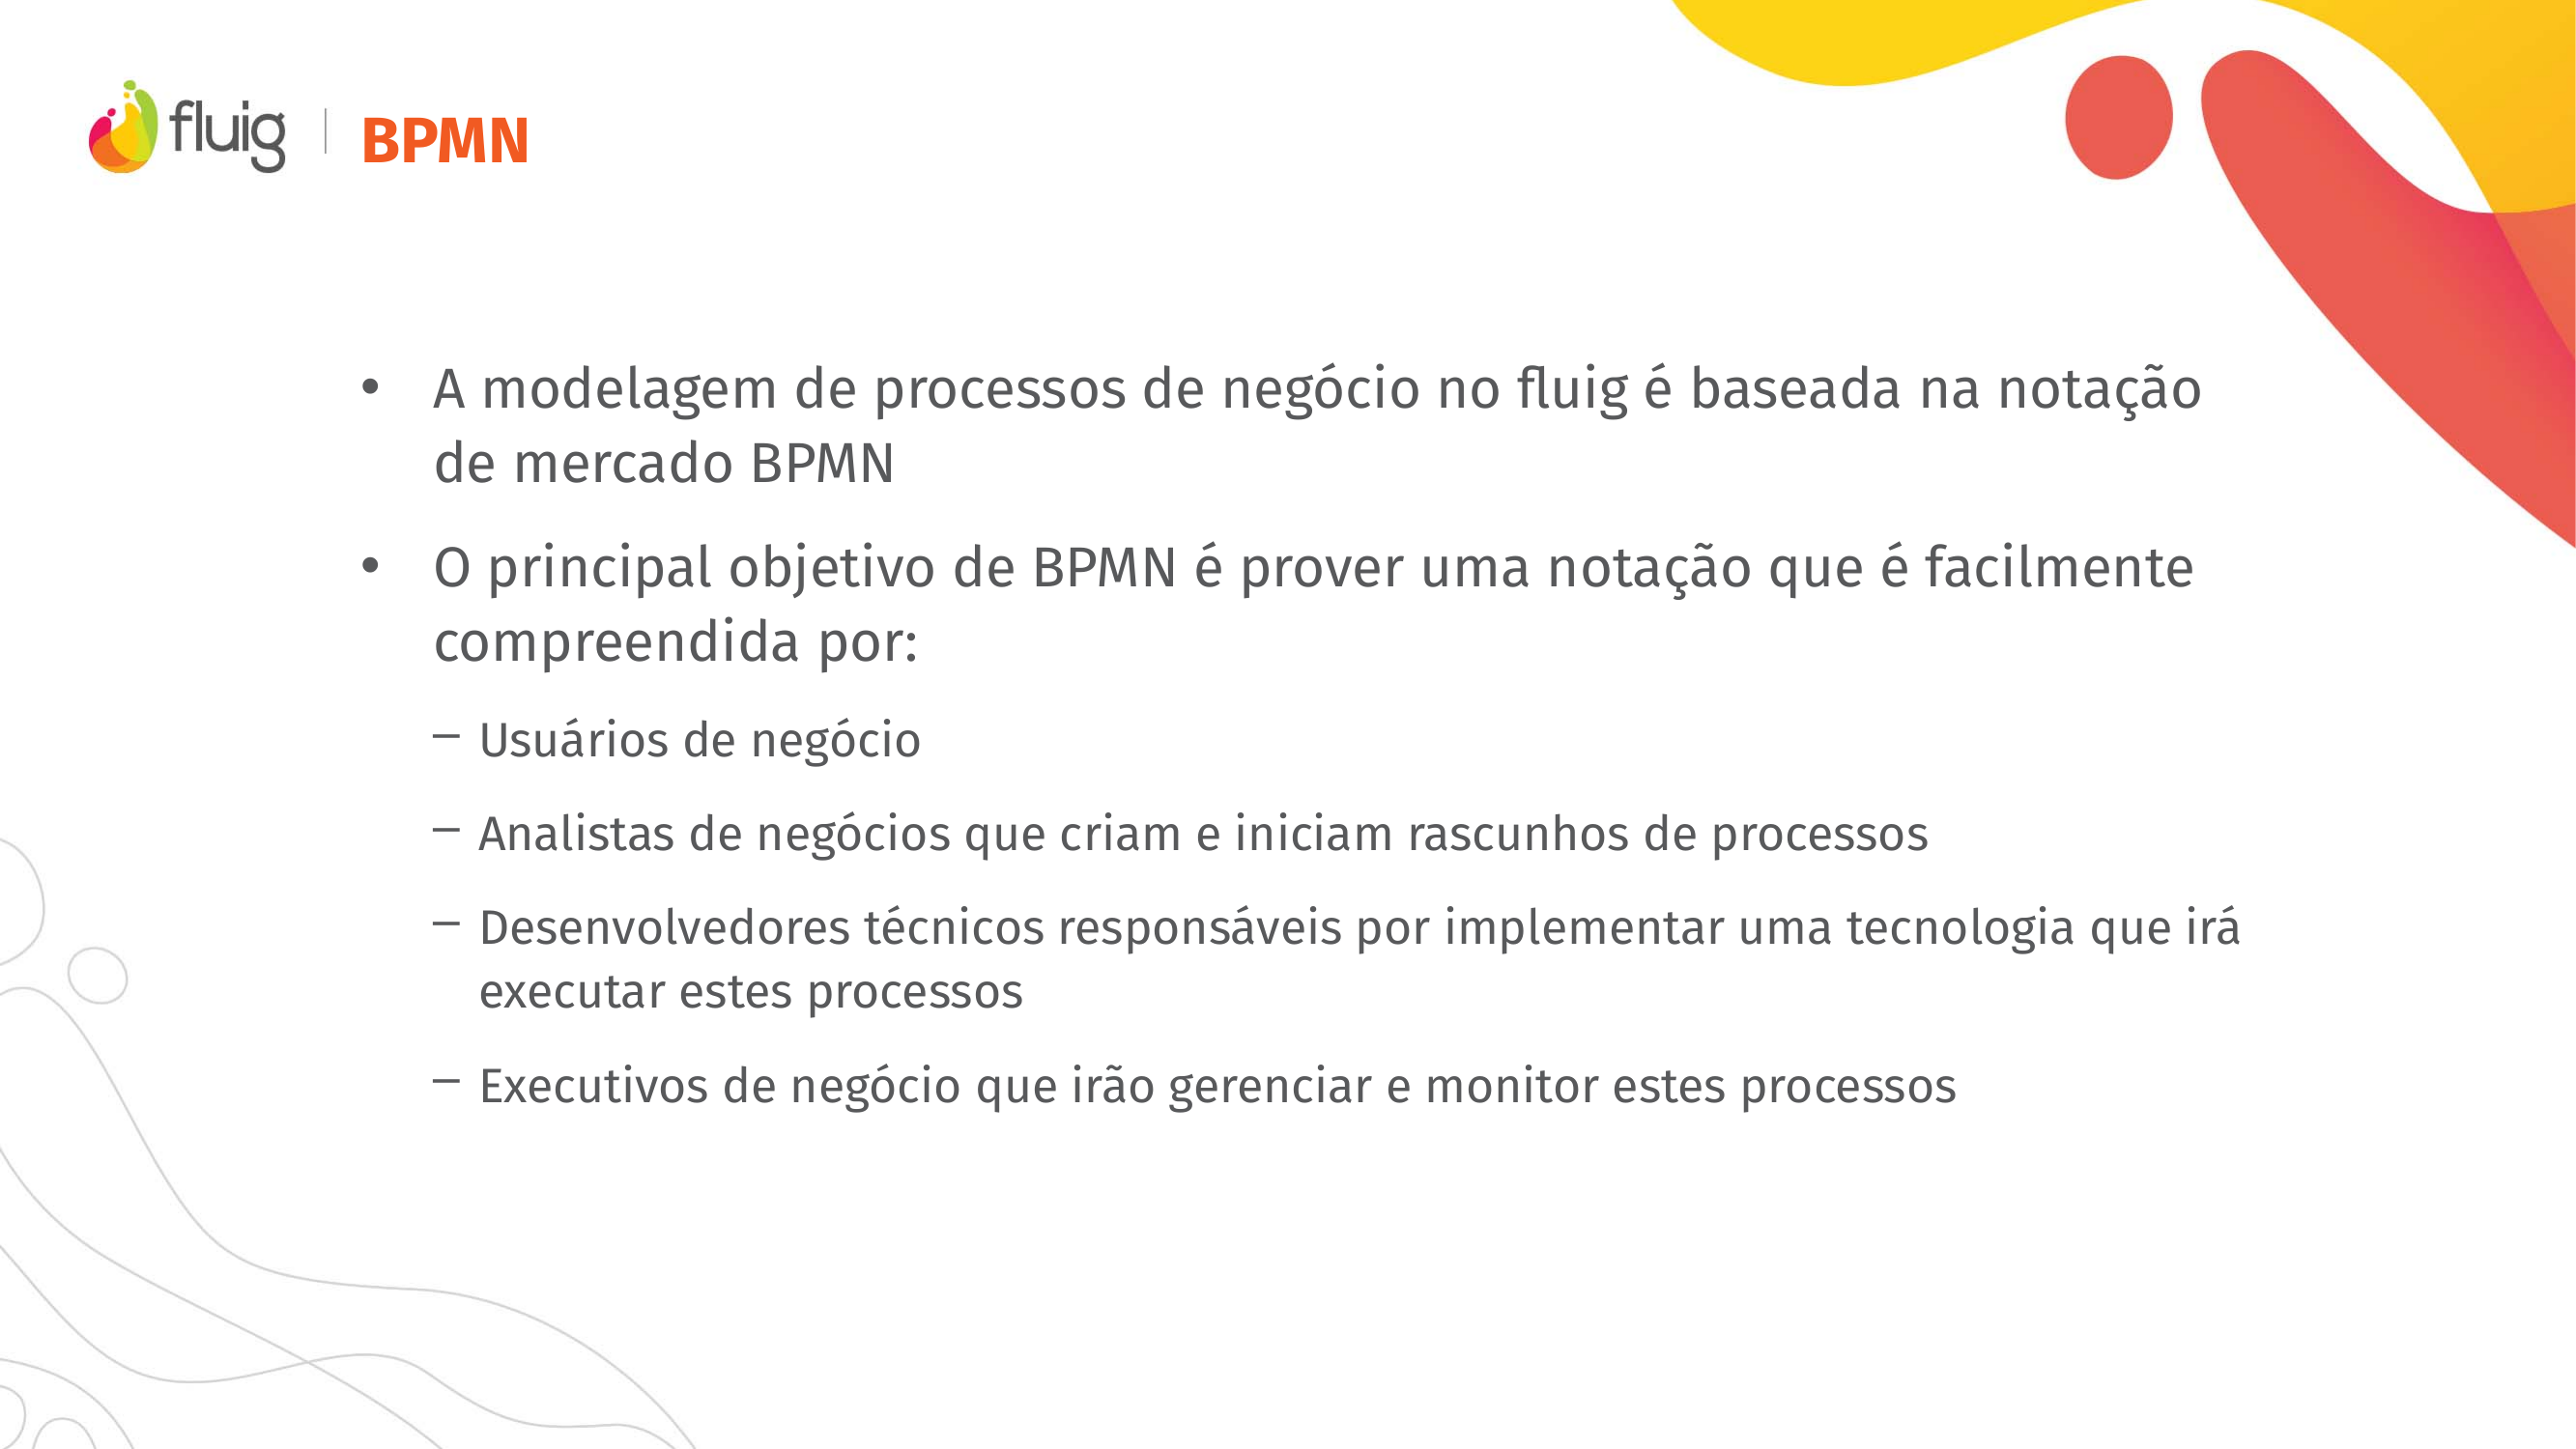

# bpmn
A modelagem de processos de negócio no fluig é baseada na notação de mercado BPMN
O principal objetivo de BPMN é prover uma notação que é facilmente compreendida por:
Usuários de negócio
Analistas de negócios que criam e iniciam rascunhos de processos
Desenvolvedores técnicos responsáveis por implementar uma tecnologia que irá executar estes processos
Executivos de negócio que irão gerenciar e monitor estes processos